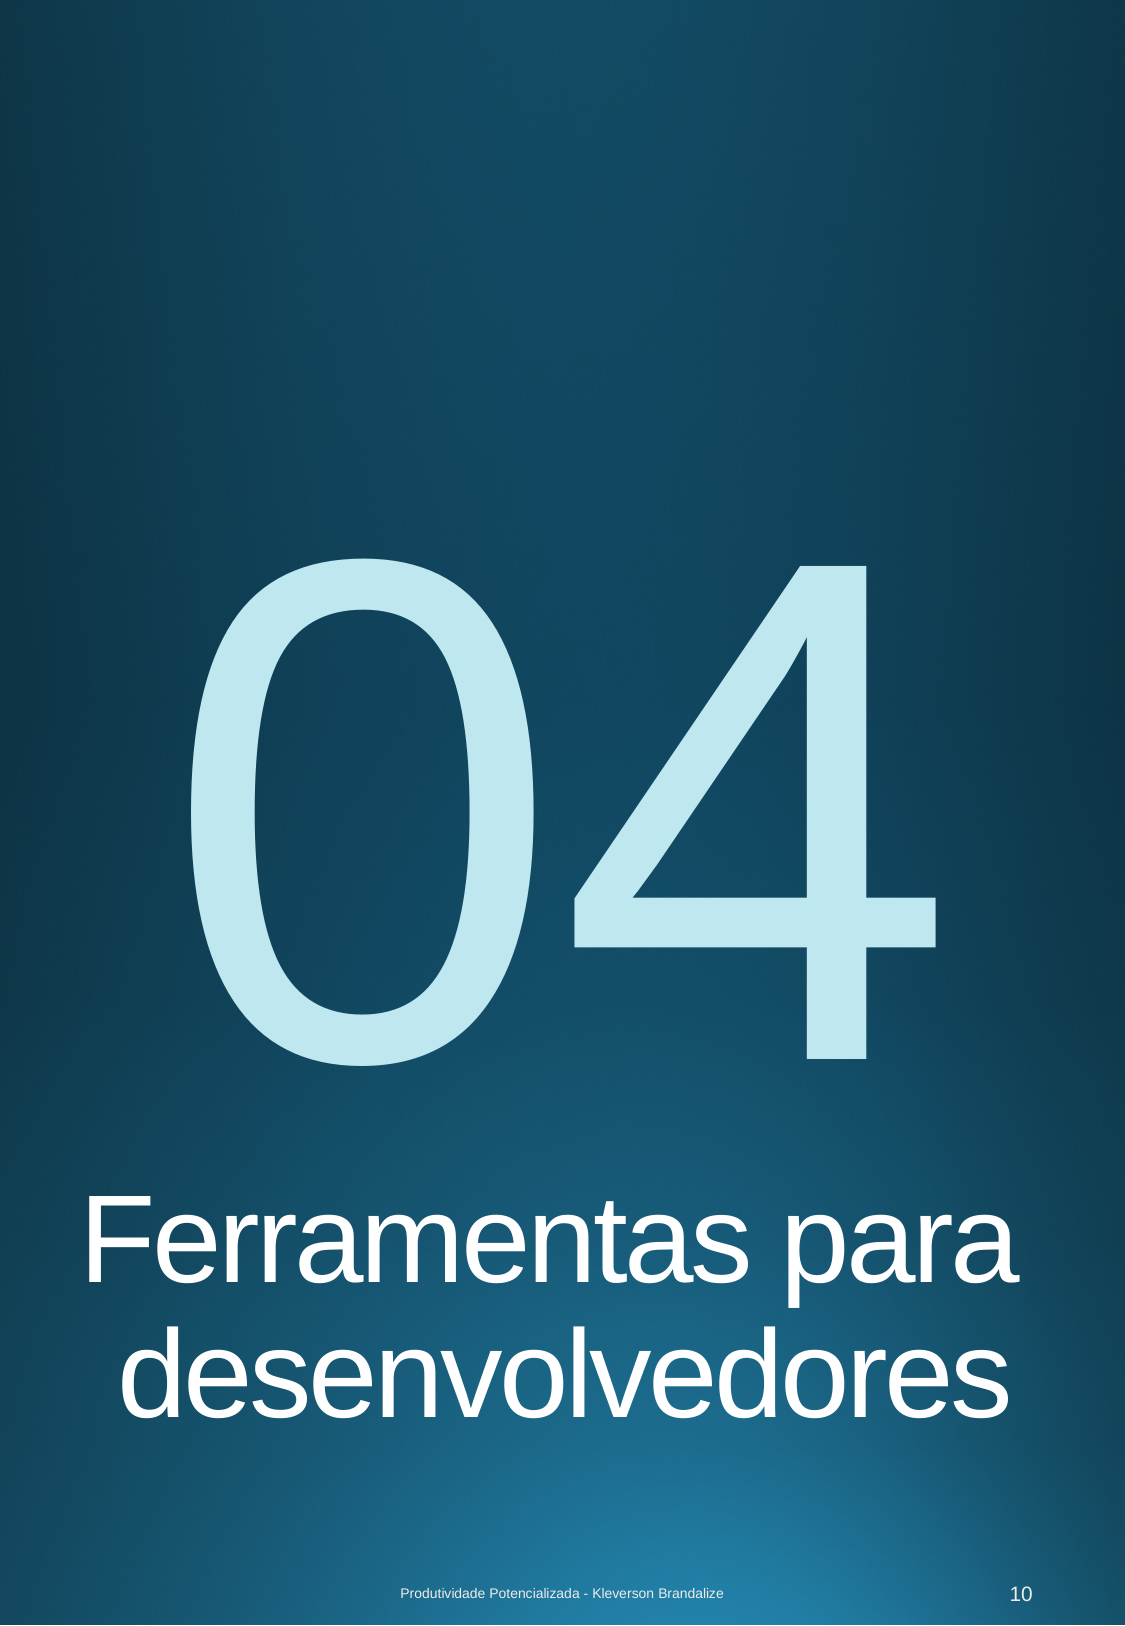

04
# Ferramentas para desenvolvedores
Produtividade Potencializada - Kleverson Brandalize
10